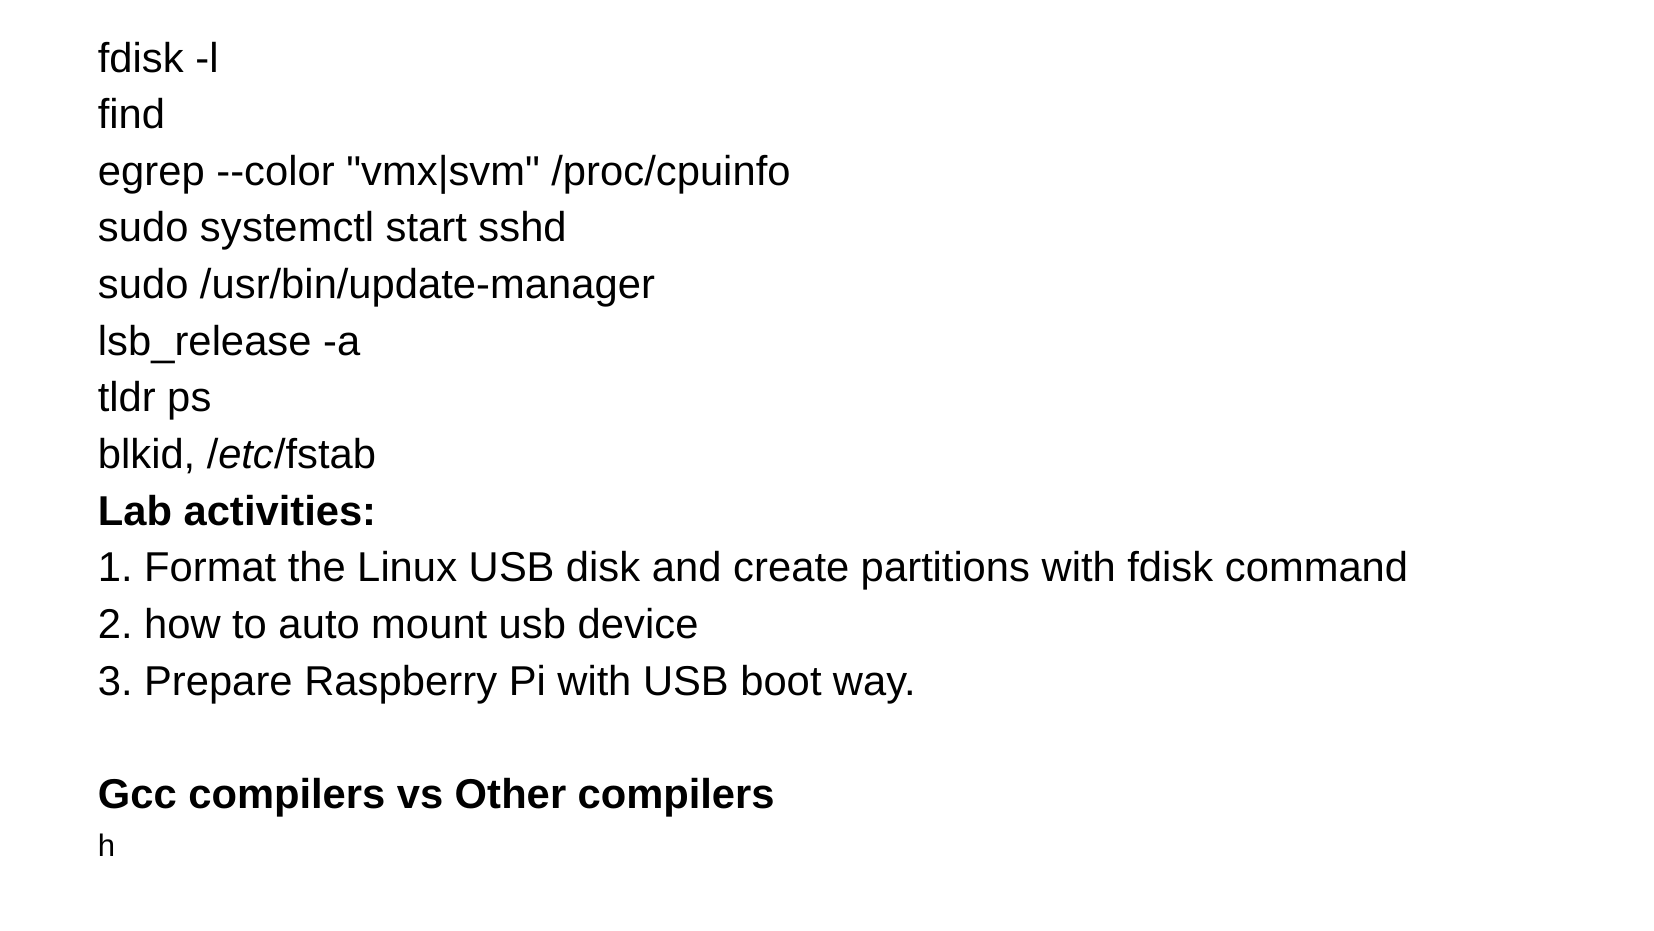

fdisk -l
find
egrep --color "vmx|svm" /proc/cpuinfo
sudo systemctl start sshd
sudo /usr/bin/update-manager
lsb_release -a
tldr ps
blkid, /etc/fstab
Lab activities:
1. Format the Linux USB disk and create partitions with fdisk command
2. how to auto mount usb device
3. Prepare Raspberry Pi with USB boot way.

Gcc compilers vs Other compilers
h